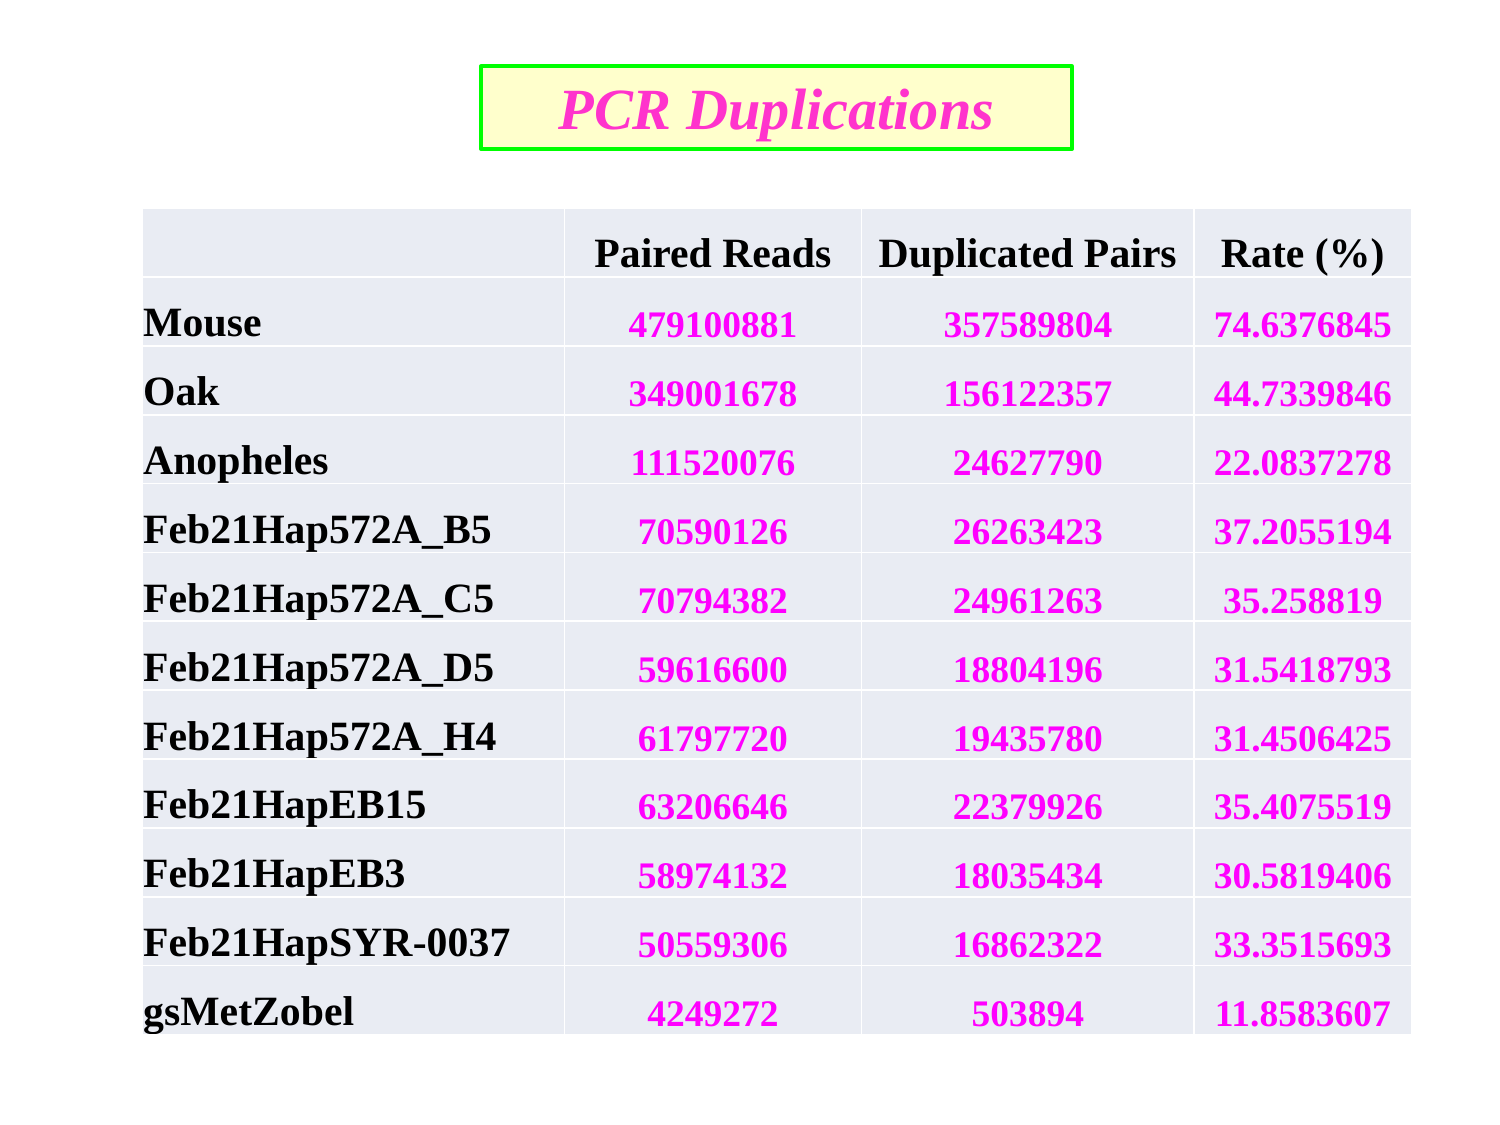

PCR Duplications
|  | Paired Reads | Duplicated Pairs | Rate (%) |
| --- | --- | --- | --- |
| Mouse | 479100881 | 357589804 | 74.6376845 |
| Oak | 349001678 | 156122357 | 44.7339846 |
| Anopheles | 111520076 | 24627790 | 22.0837278 |
| Feb21Hap572A\_B5 | 70590126 | 26263423 | 37.2055194 |
| Feb21Hap572A\_C5 | 70794382 | 24961263 | 35.258819 |
| Feb21Hap572A\_D5 | 59616600 | 18804196 | 31.5418793 |
| Feb21Hap572A\_H4 | 61797720 | 19435780 | 31.4506425 |
| Feb21HapEB15 | 63206646 | 22379926 | 35.4075519 |
| Feb21HapEB3 | 58974132 | 18035434 | 30.5819406 |
| Feb21HapSYR-0037 | 50559306 | 16862322 | 33.3515693 |
| gsMetZobel | 4249272 | 503894 | 11.8583607 |